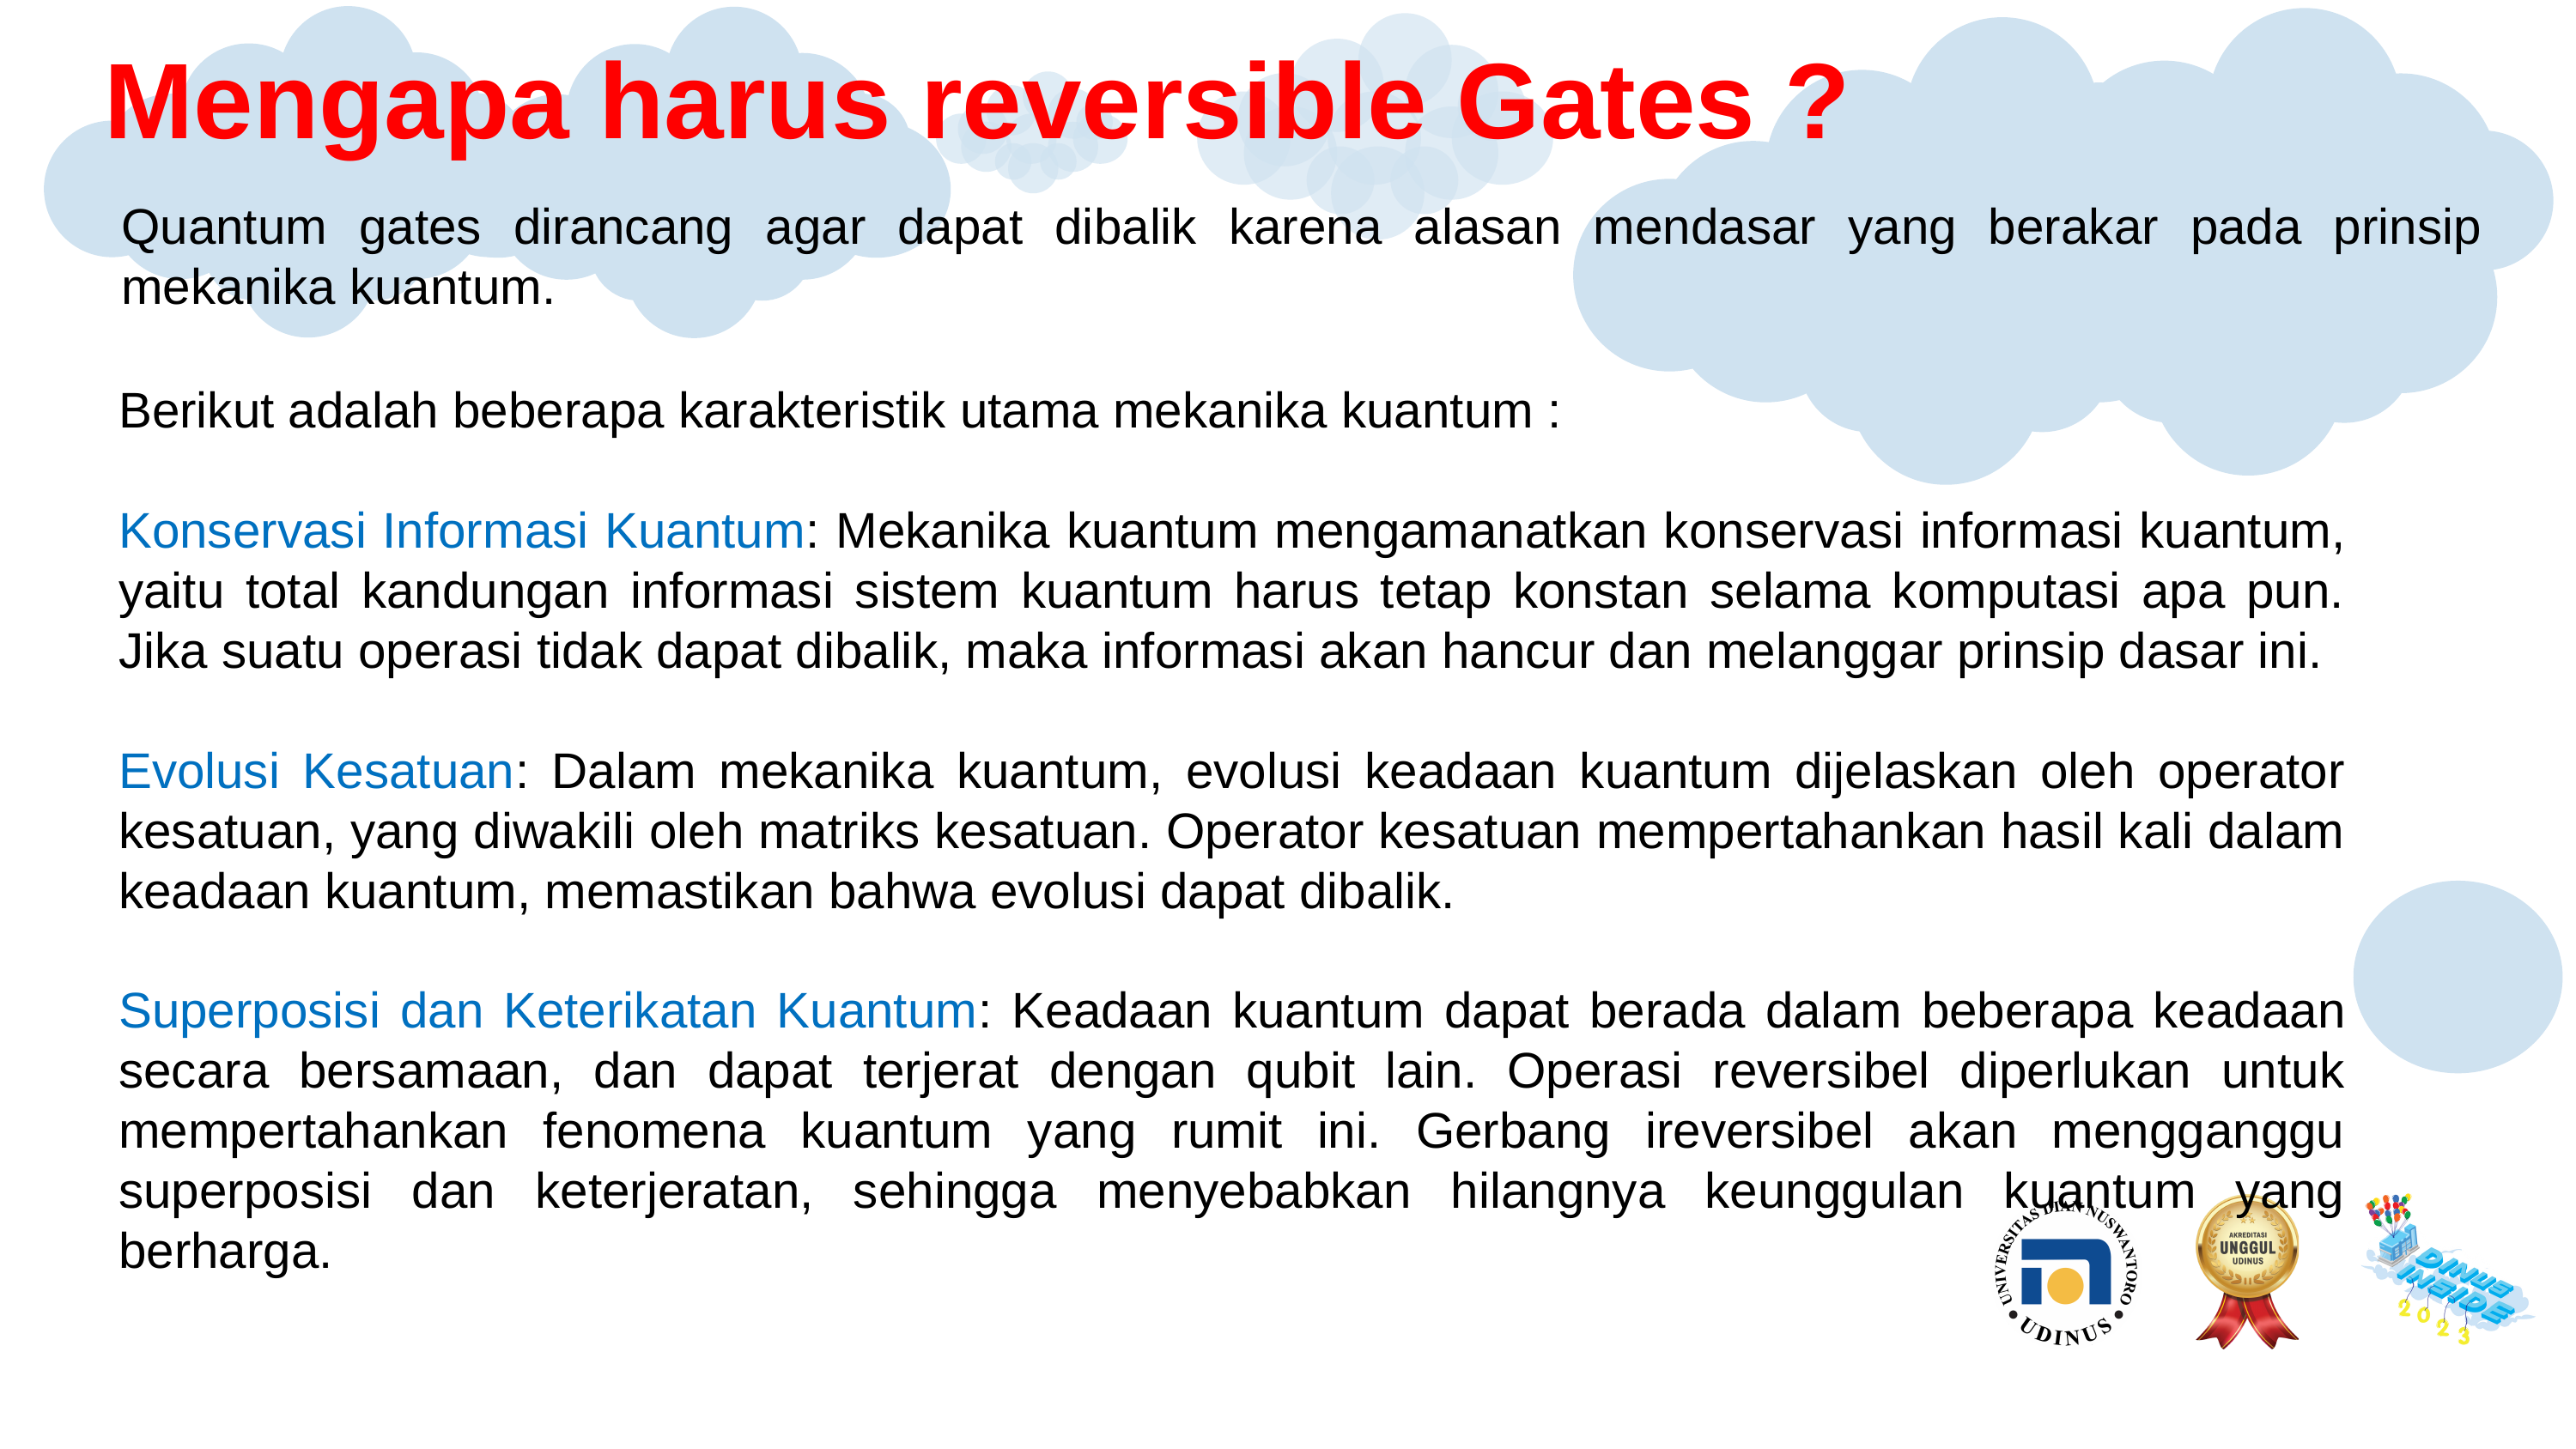

Mengapa harus reversible Gates ?

Quantum gates dirancang agar dapat dibalik karena alasan mendasar yang berakar pada prinsip mekanika kuantum.
Berikut adalah beberapa karakteristik utama mekanika kuantum :

Konservasi Informasi Kuantum: Mekanika kuantum mengamanatkan konservasi informasi kuantum, yaitu total kandungan informasi sistem kuantum harus tetap konstan selama komputasi apa pun. Jika suatu operasi tidak dapat dibalik, maka informasi akan hancur dan melanggar prinsip dasar ini.

Evolusi Kesatuan: Dalam mekanika kuantum, evolusi keadaan kuantum dijelaskan oleh operator kesatuan, yang diwakili oleh matriks kesatuan. Operator kesatuan mempertahankan hasil kali dalam keadaan kuantum, memastikan bahwa evolusi dapat dibalik.

Superposisi dan Keterikatan Kuantum: Keadaan kuantum dapat berada dalam beberapa keadaan secara bersamaan, dan dapat terjerat dengan qubit lain. Operasi reversibel diperlukan untuk mempertahankan fenomena kuantum yang rumit ini. Gerbang ireversibel akan mengganggu superposisi dan keterjeratan, sehingga menyebabkan hilangnya keunggulan kuantum yang berharga.